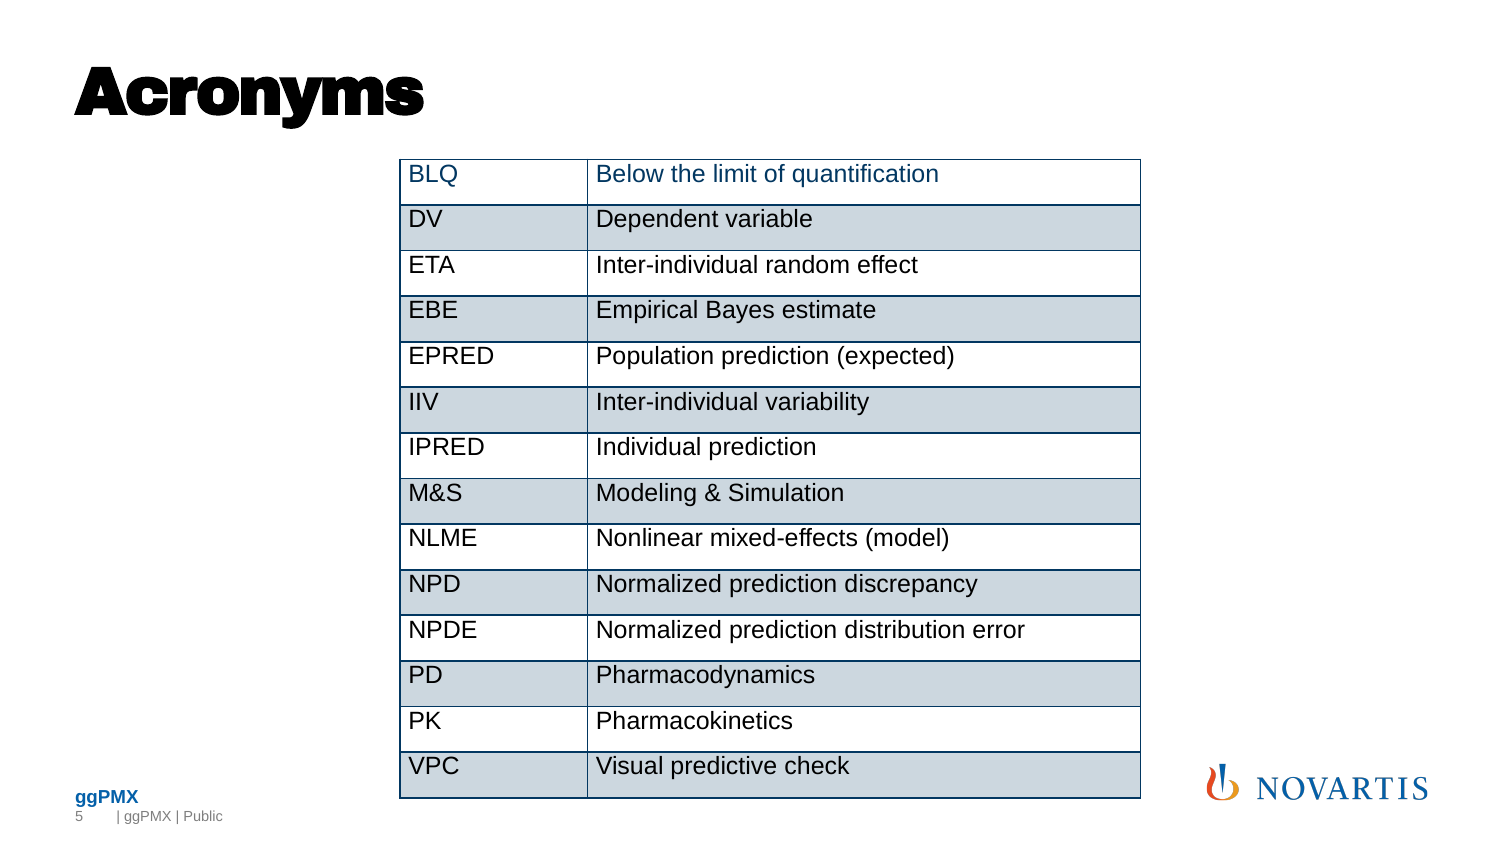

# Acronyms
| BLQ | Below the limit of quantification |
| --- | --- |
| DV | Dependent variable |
| ETA | Inter-individual random effect |
| EBE | Empirical Bayes estimate |
| EPRED | Population prediction (expected) |
| IIV | Inter-individual variability |
| IPRED | Individual prediction |
| M&S | Modeling & Simulation |
| NLME | Nonlinear mixed-effects (model) |
| NPD | Normalized prediction discrepancy |
| NPDE | Normalized prediction distribution error |
| PD | Pharmacodynamics |
| PK | Pharmacokinetics |
| VPC | Visual predictive check |
5
 | ggPMX | Public